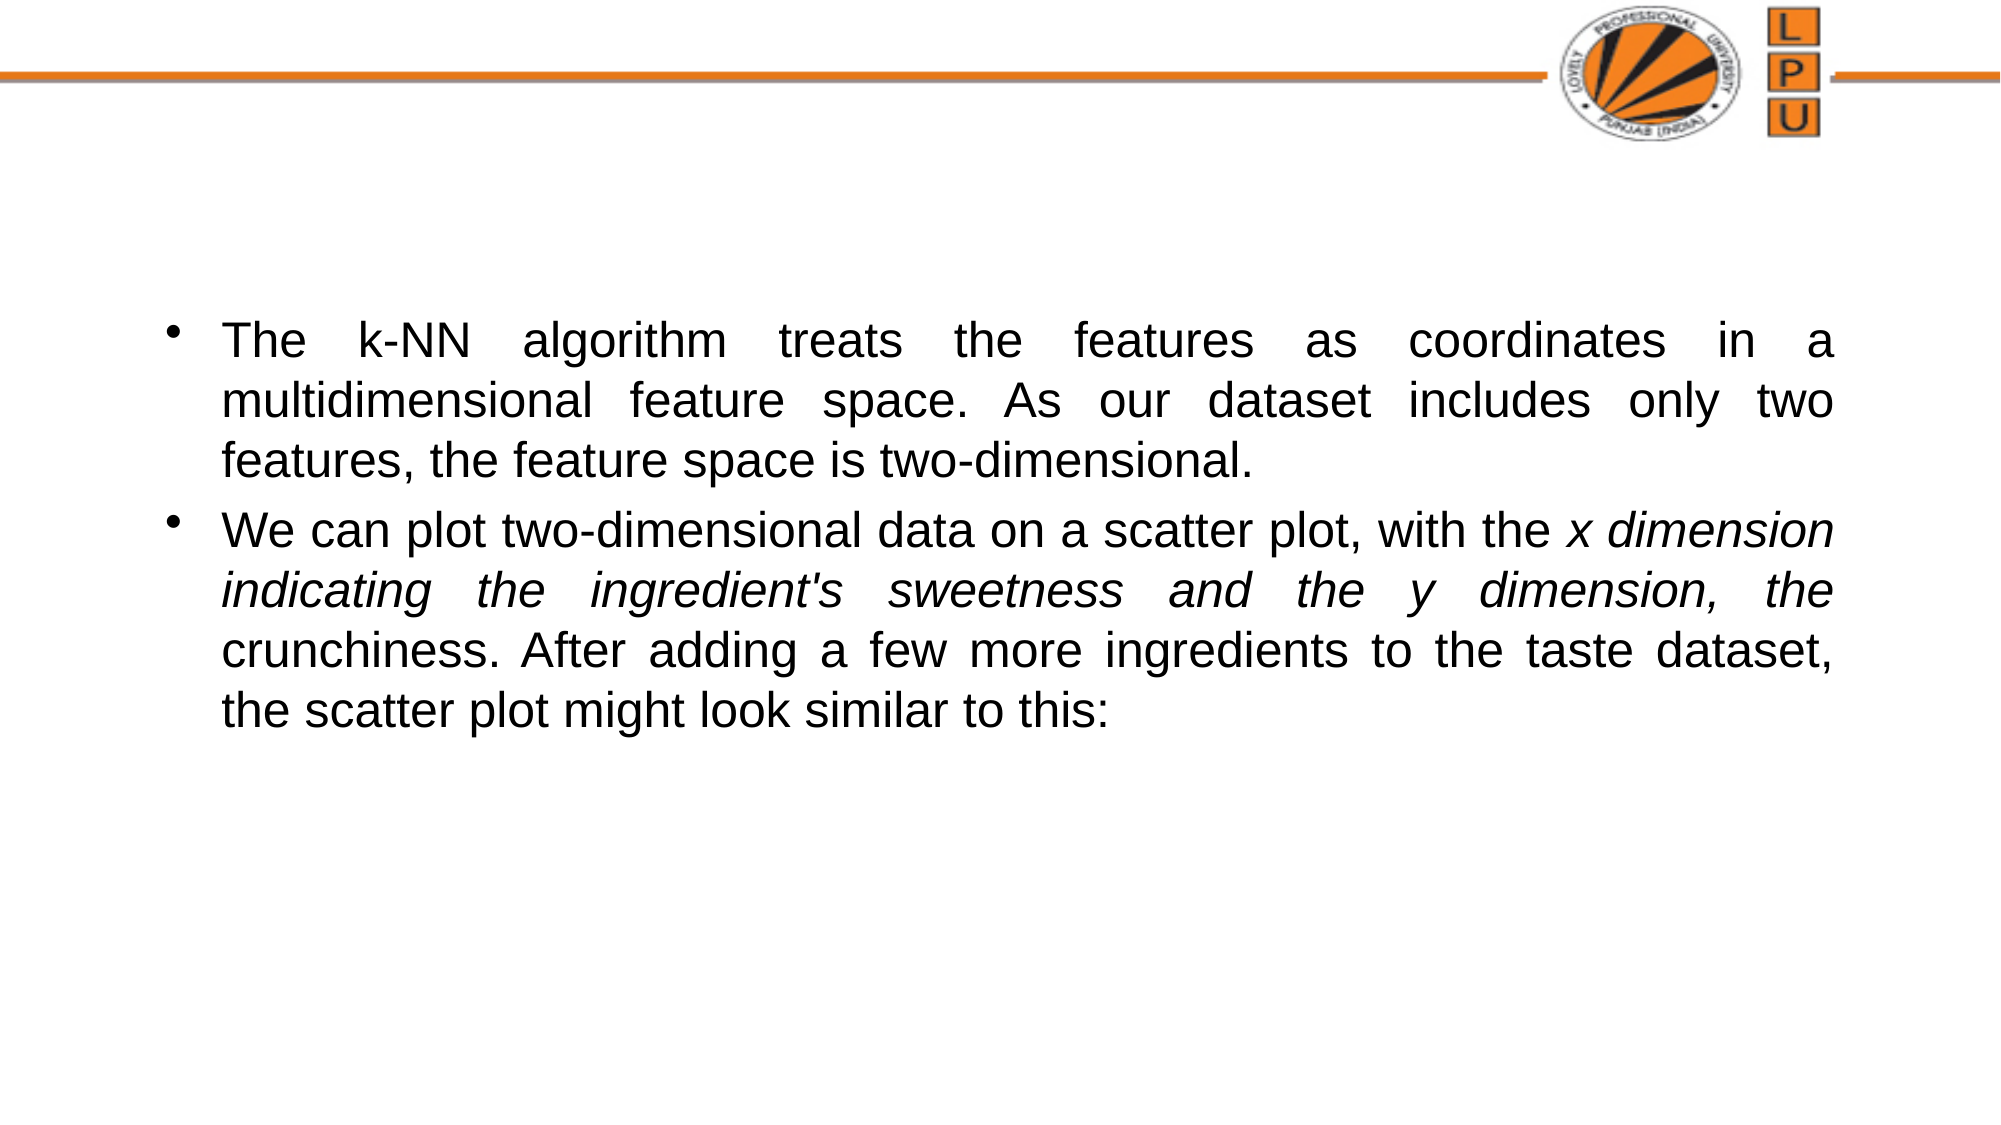

#
The k-NN algorithm treats the features as coordinates in a multidimensional feature space. As our dataset includes only two features, the feature space is two-dimensional.
We can plot two-dimensional data on a scatter plot, with the x dimension indicating the ingredient's sweetness and the y dimension, the crunchiness. After adding a few more ingredients to the taste dataset, the scatter plot might look similar to this: